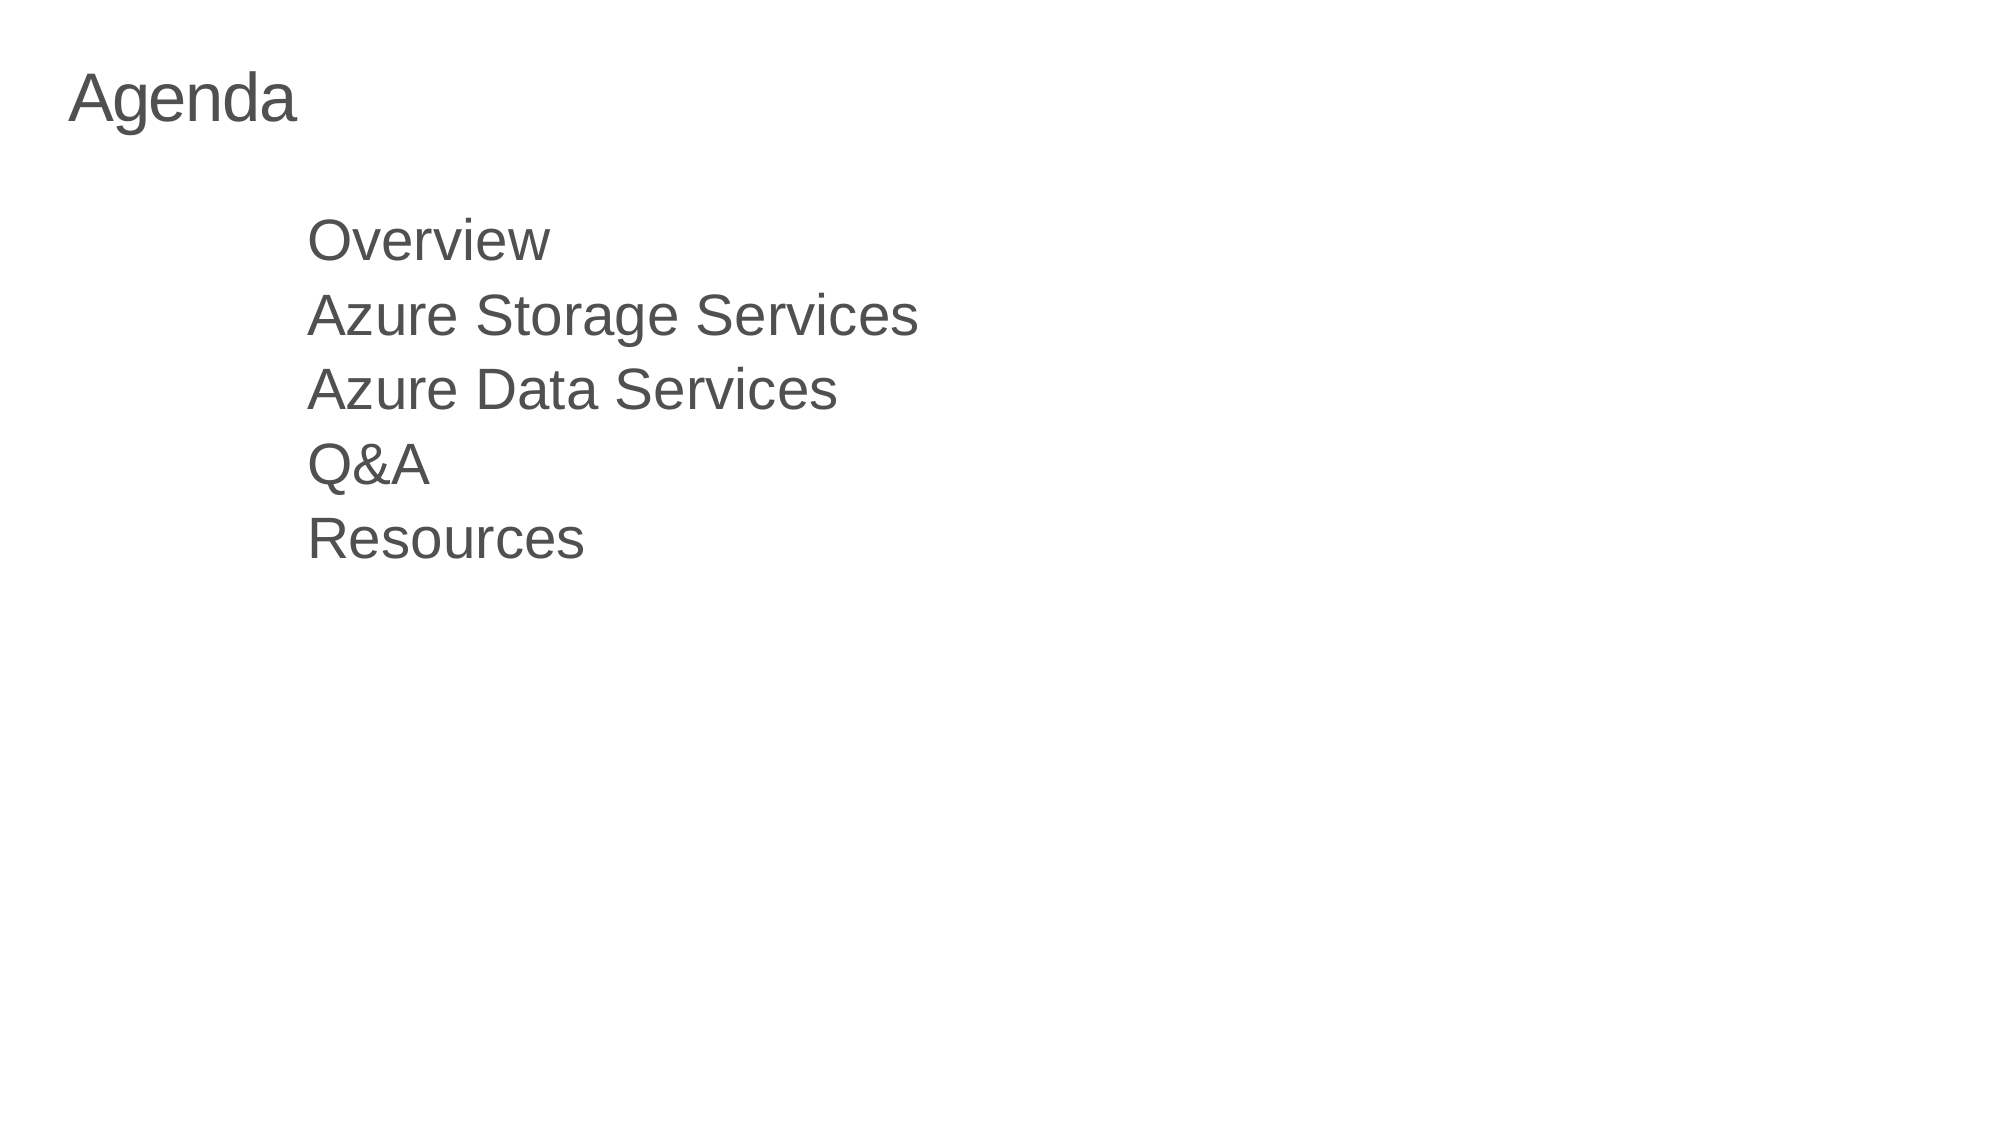

# Agenda
Overview
Azure Storage Services
Azure Data Services
Q&A
Resources